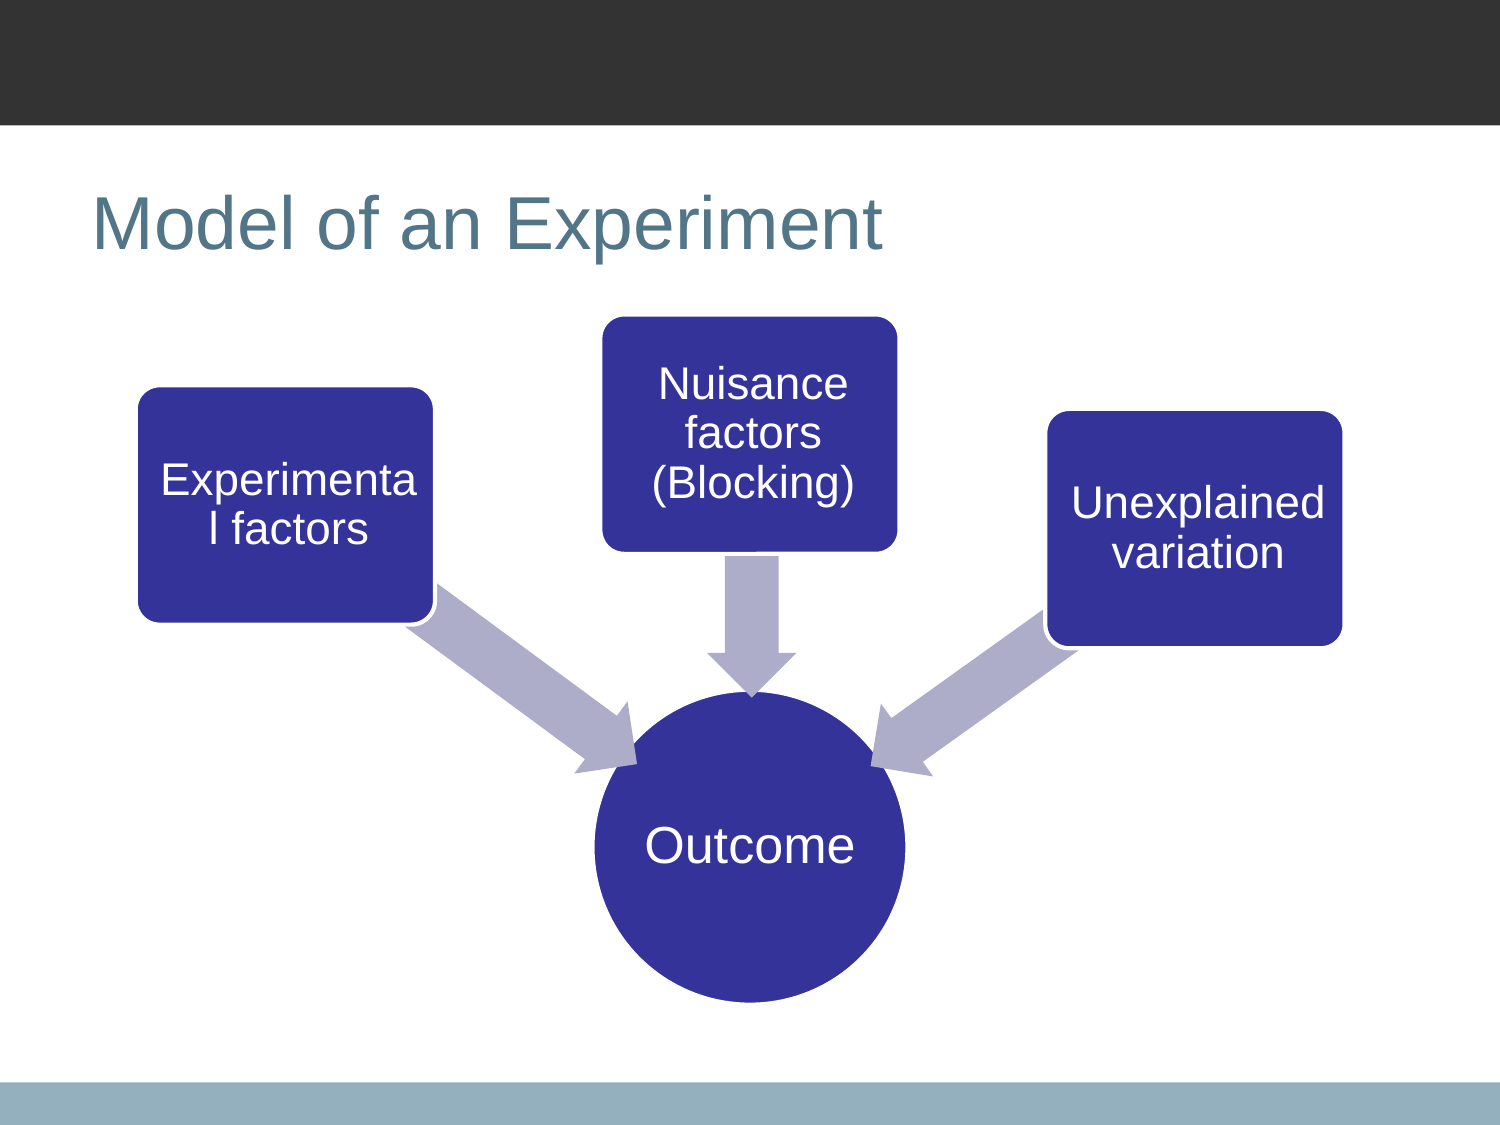

# Model of an Experiment
Outcome
Experimental factors
Nuisance factors (Blocking)
Unexplained variation